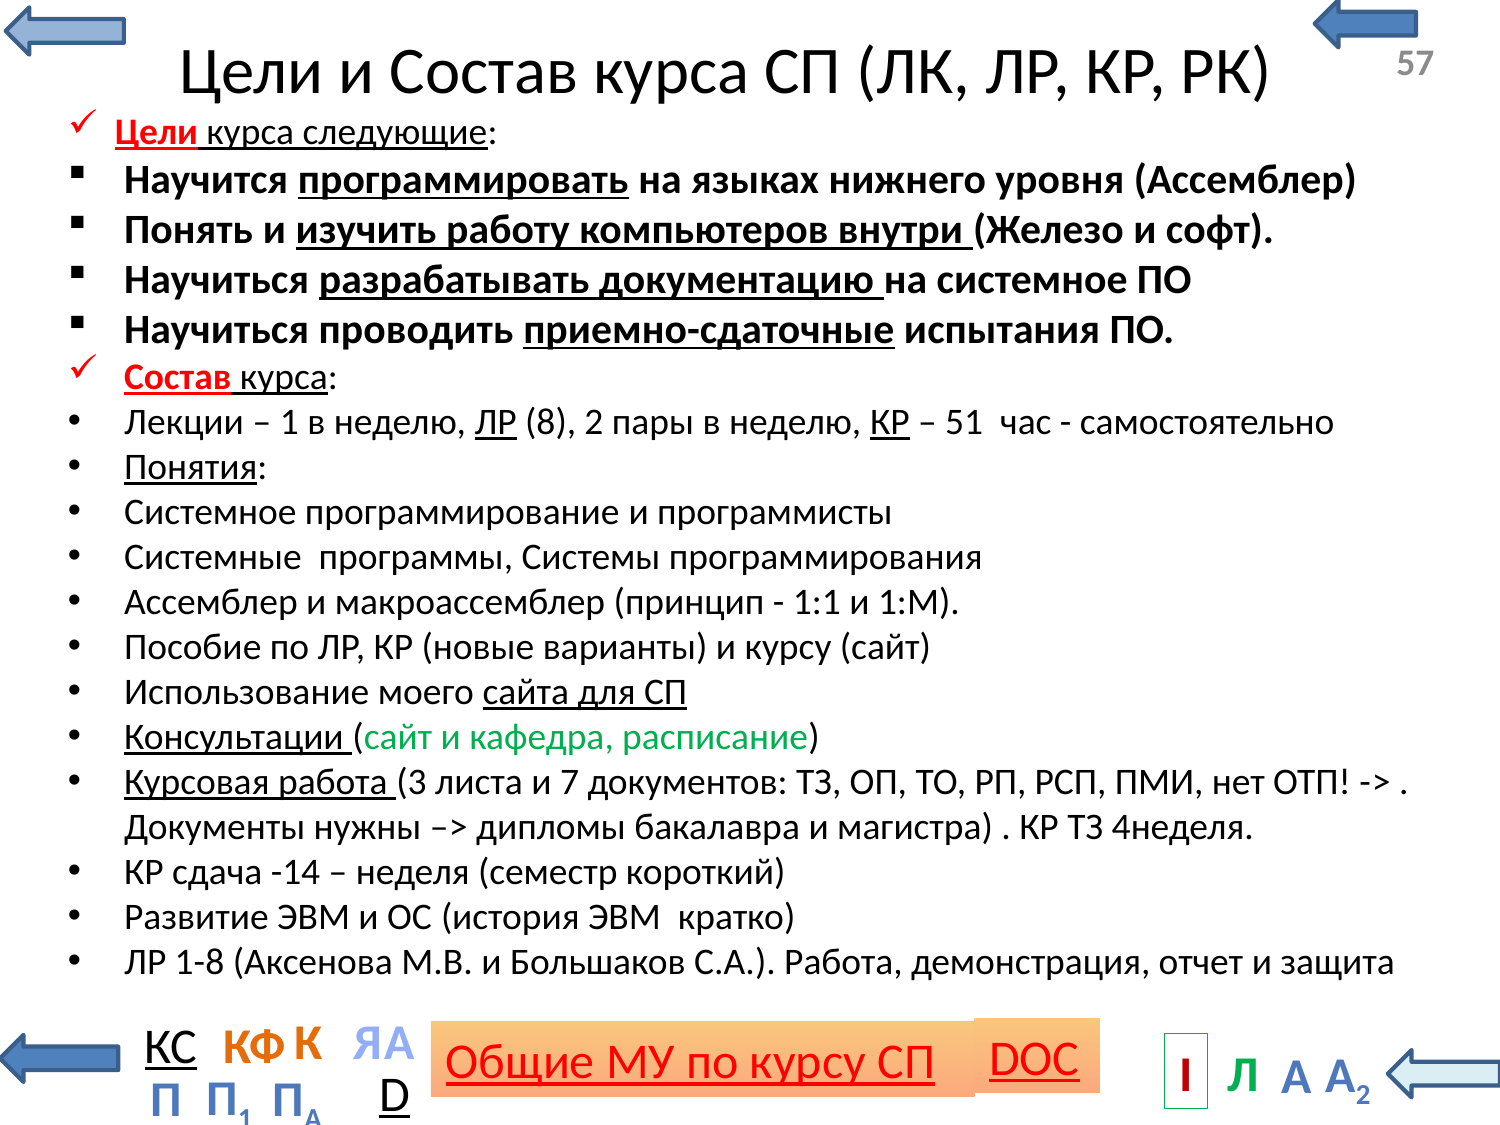

# Цели и Состав курса СП (ЛК, ЛР, КР, РК)
Цели курса следующие:
Научится программировать на языках нижнего уровня (Ассемблер)
Понять и изучить работу компьютеров внутри (Железо и софт).
Научиться разрабатывать документацию на системное ПО
Научиться проводить приемно-сдаточные испытания ПО.
Состав курса:
Лекции – 1 в неделю, ЛР (8), 2 пары в неделю, КР – 51  час - самостоятельно
Понятия:
Системное программирование и программисты
Системные  программы, Системы программирования
Ассемблер и макроассемблер (принцип - 1:1 и 1:М).
Пособие по ЛР, КР (новые варианты) и курсу (сайт)
Использование моего сайта для СП
Консультации (сайт и кафедра, расписание)
Курсовая работа (3 листа и 7 документов: ТЗ, ОП, ТО, РП, РСП, ПМИ, нет ОТП! -> . Документы нужны –> дипломы бакалавра и магистра) . КР ТЗ 4неделя.
КР сдача -14 – неделя (семестр короткий)
Развитие ЭВМ и ОС (история ЭВМ  кратко)
ЛР 1-8 (Аксенова М.В. и Большаков С.А.). Работа, демонстрация, отчет и защита